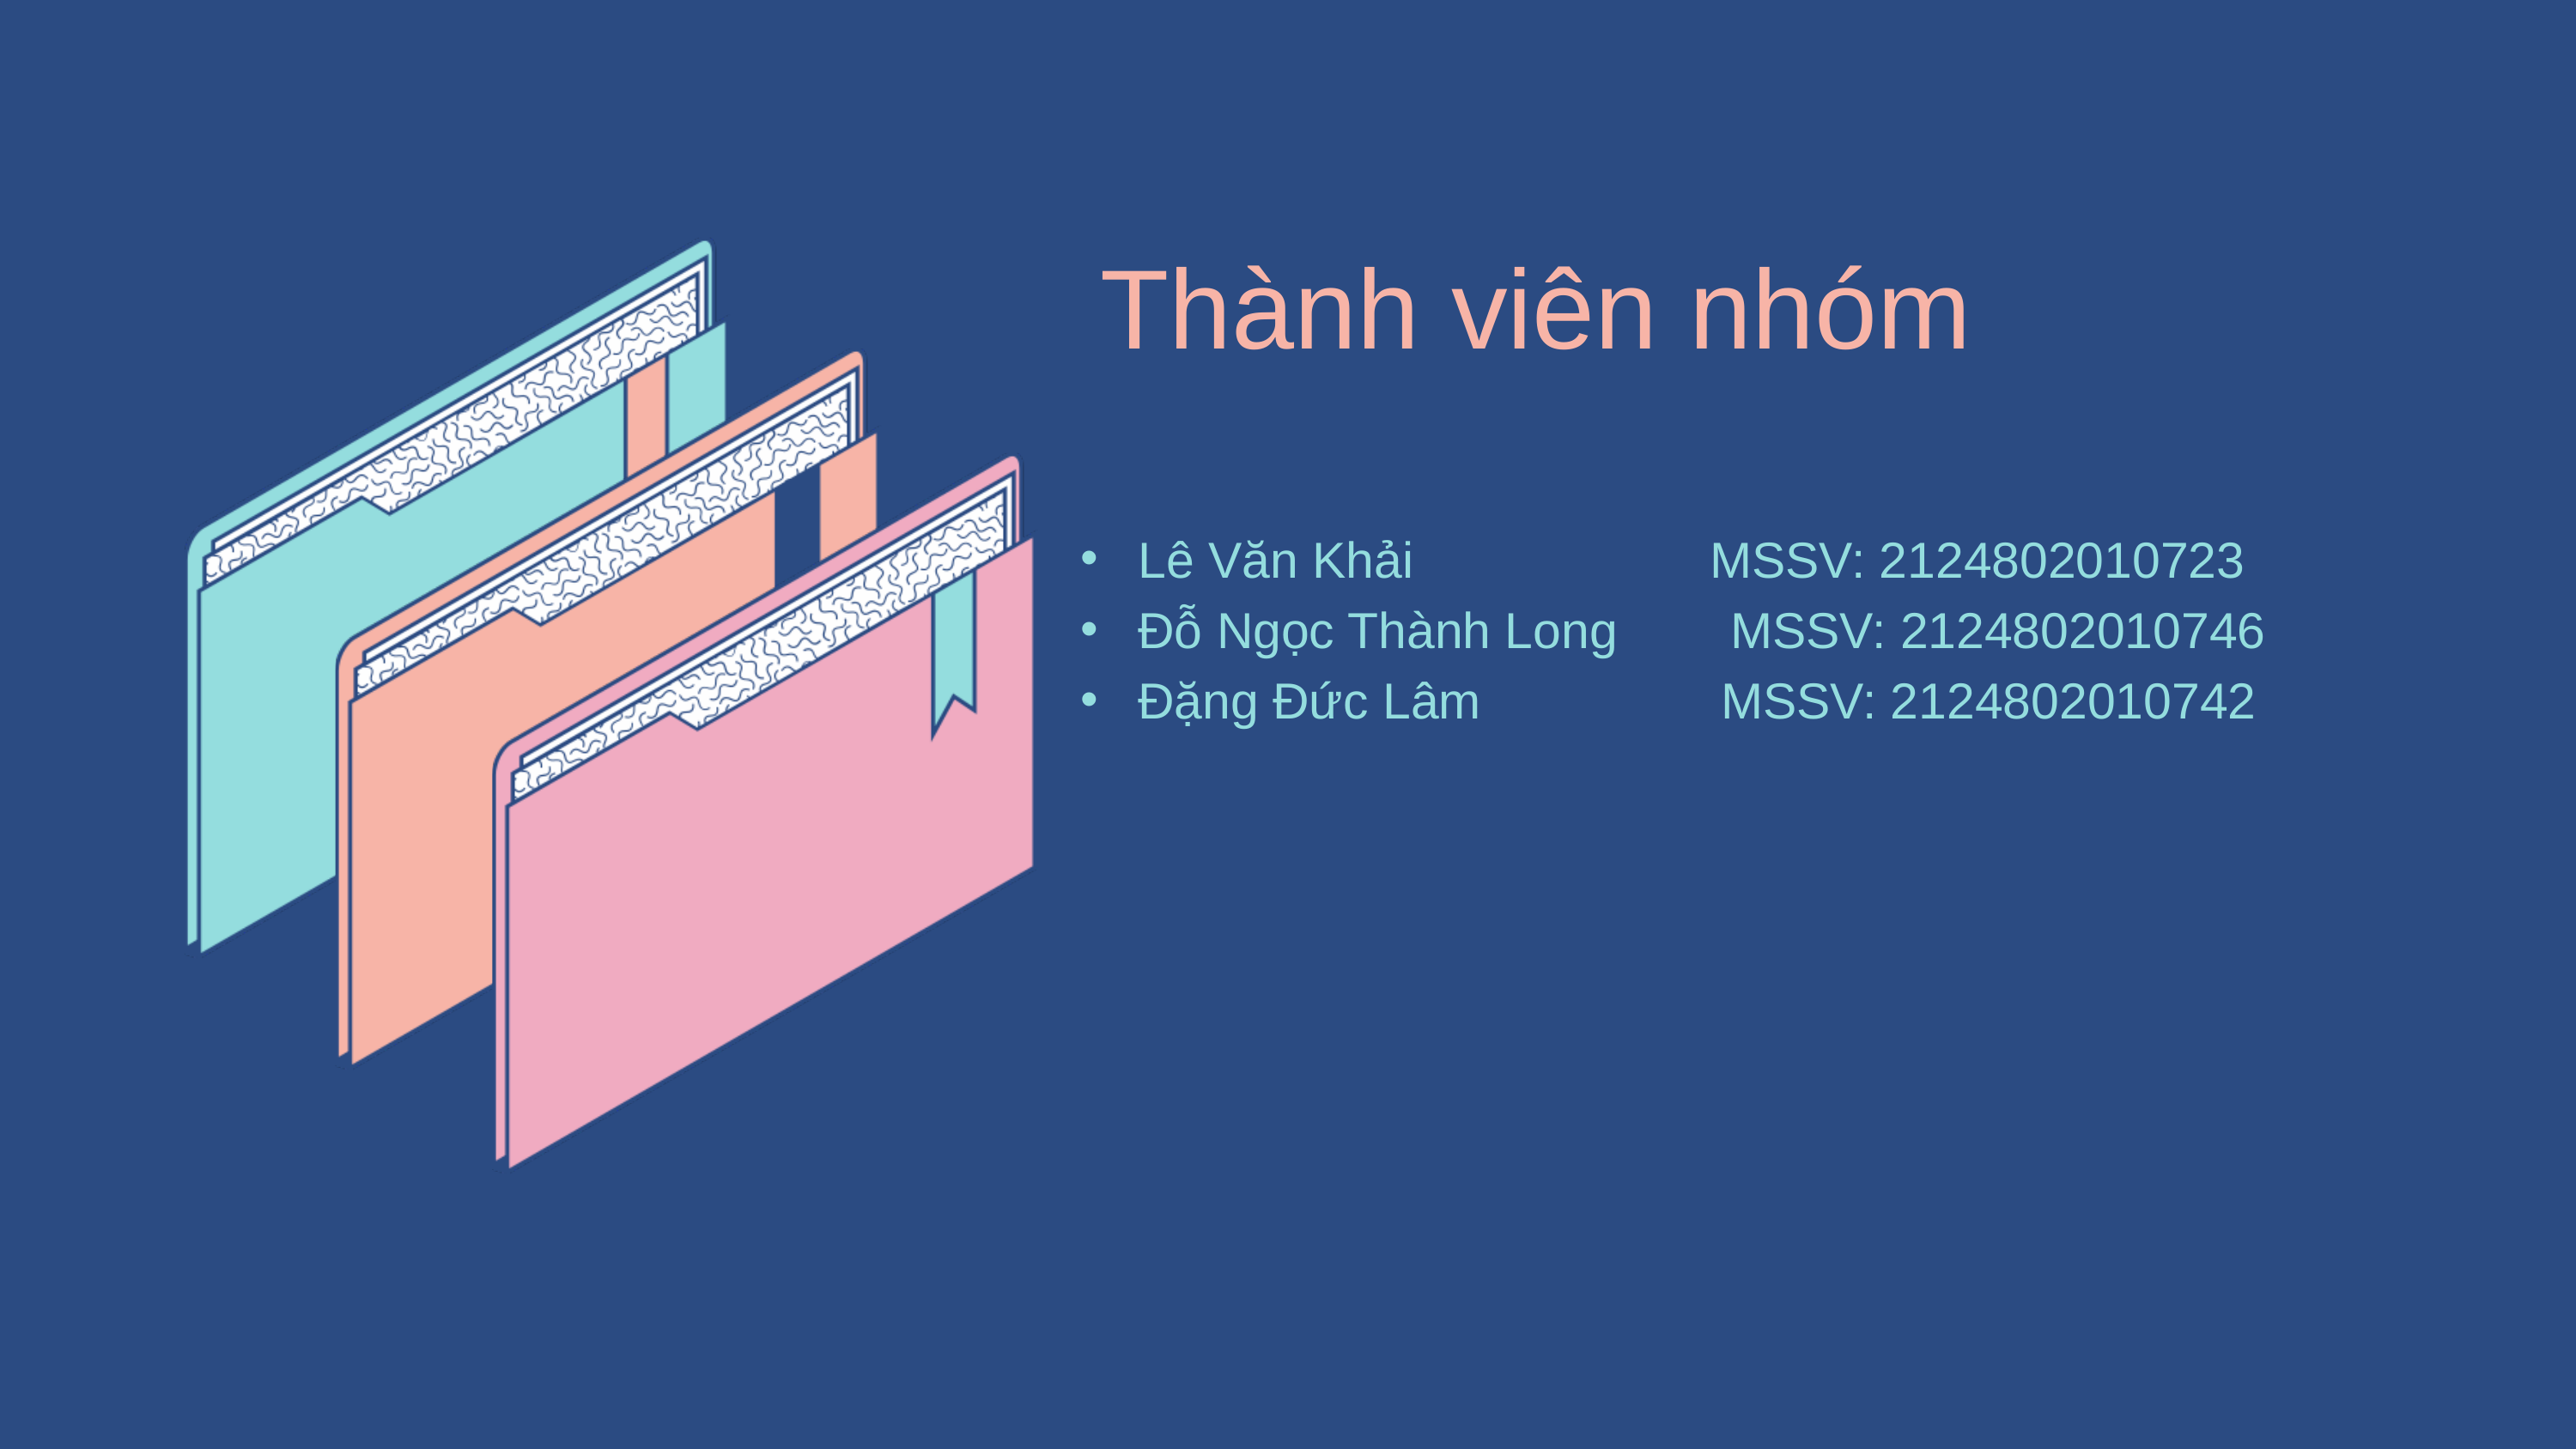

Thành viên nhóm

 Lê Văn Khải                     MSSV: 2124802010723
 Đỗ Ngọc Thành Long        MSSV: 2124802010746
 Đặng Đức Lâm                 MSSV: 2124802010742